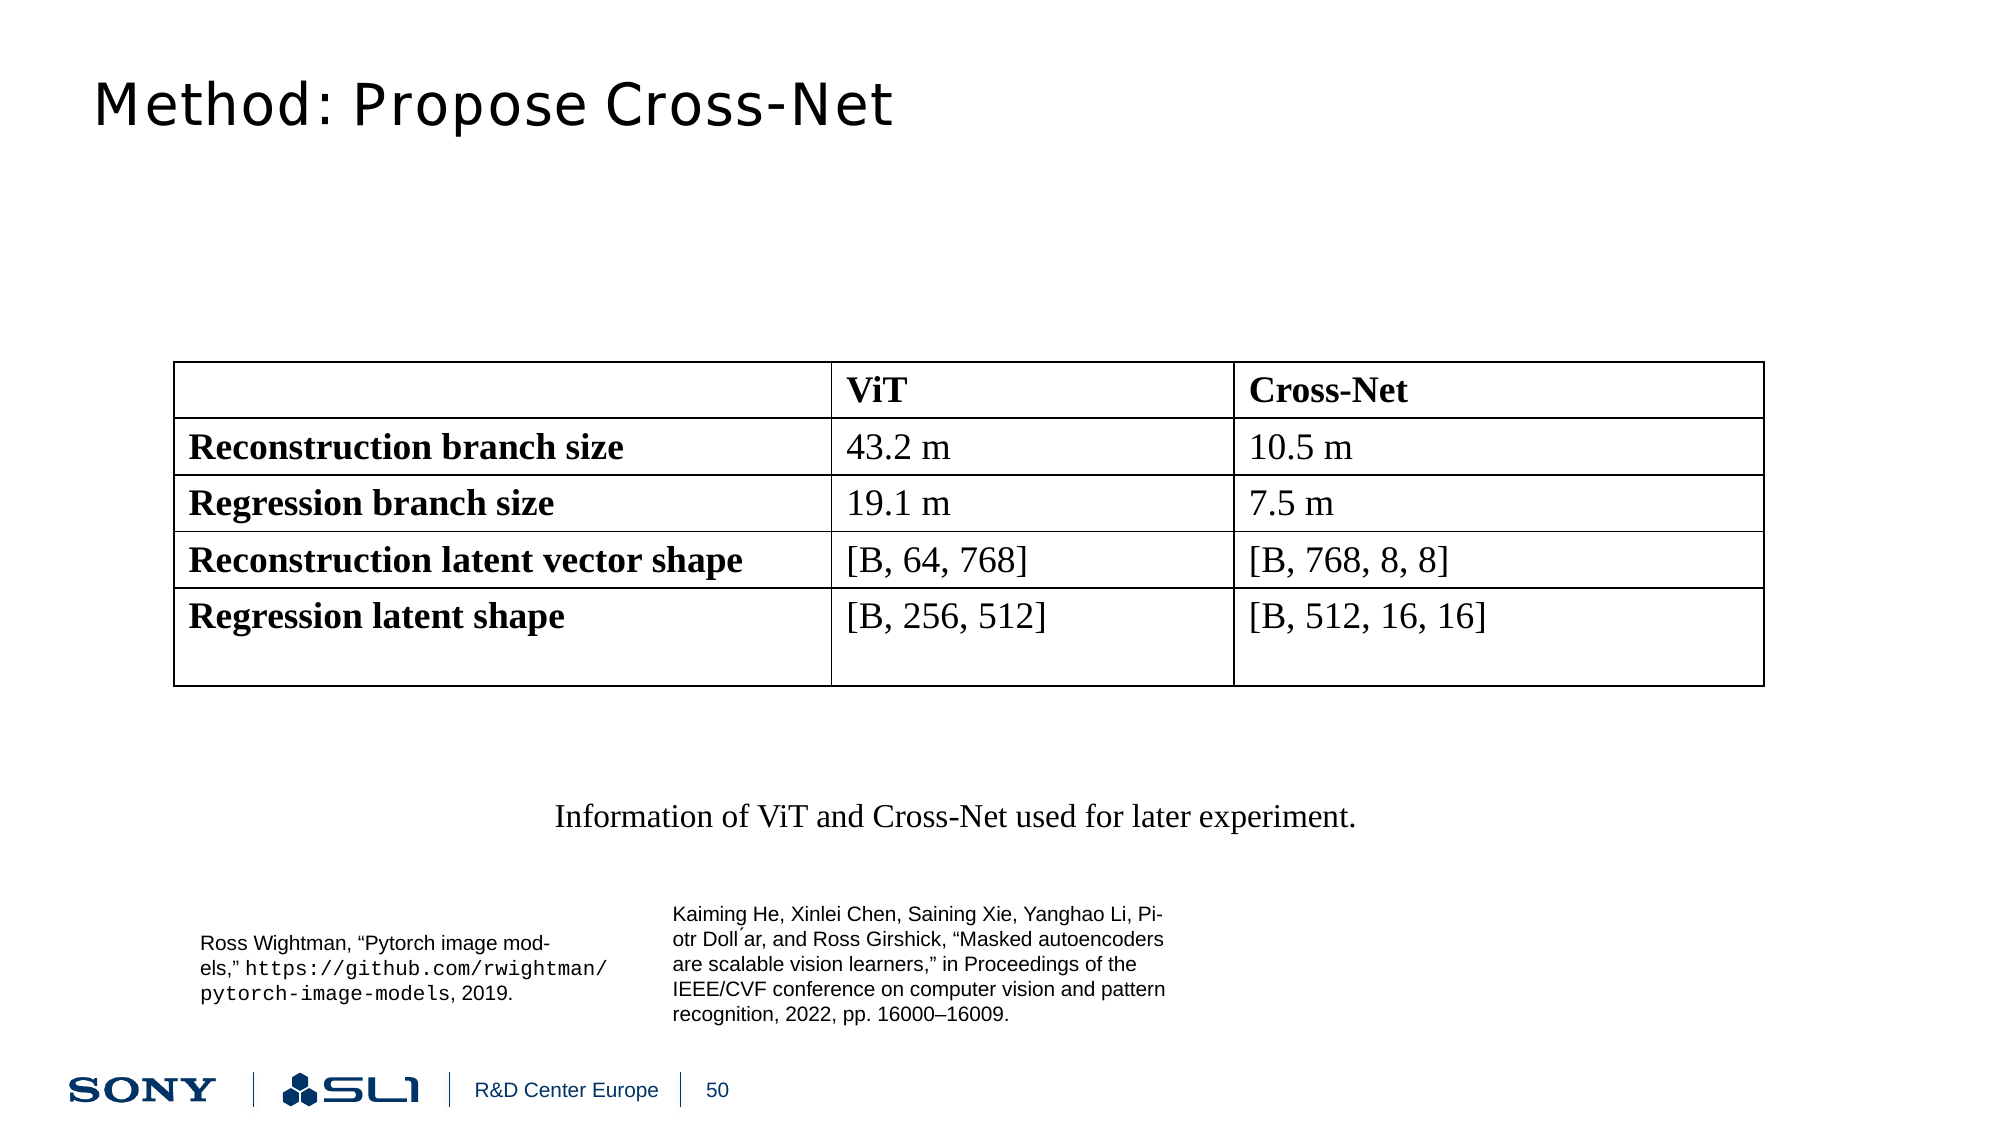

# Method: Propose Cross-Net
|  | ViT | Cross-Net |
| --- | --- | --- |
| Reconstruction branch size | 43.2 m | 10.5 m |
| Regression branch size | 19.1 m | 7.5 m |
| Reconstruction latent vector shape | [B, 64, 768] | [B, 768, 8, 8] |
| Regression latent shape | [B, 256, 512] | [B, 512, 16, 16] |
Information of ViT and Cross-Net used for later experiment.
Kaiming He, Xinlei Chen, Saining Xie, Yanghao Li, Pi-
otr Doll ́ar, and Ross Girshick, “Masked autoencoders
are scalable vision learners,” in Proceedings of the
IEEE/CVF conference on computer vision and pattern
recognition, 2022, pp. 16000–16009.
Ross Wightman, “Pytorch image mod-
els,” https://github.com/rwightman/
pytorch-image-models, 2019.